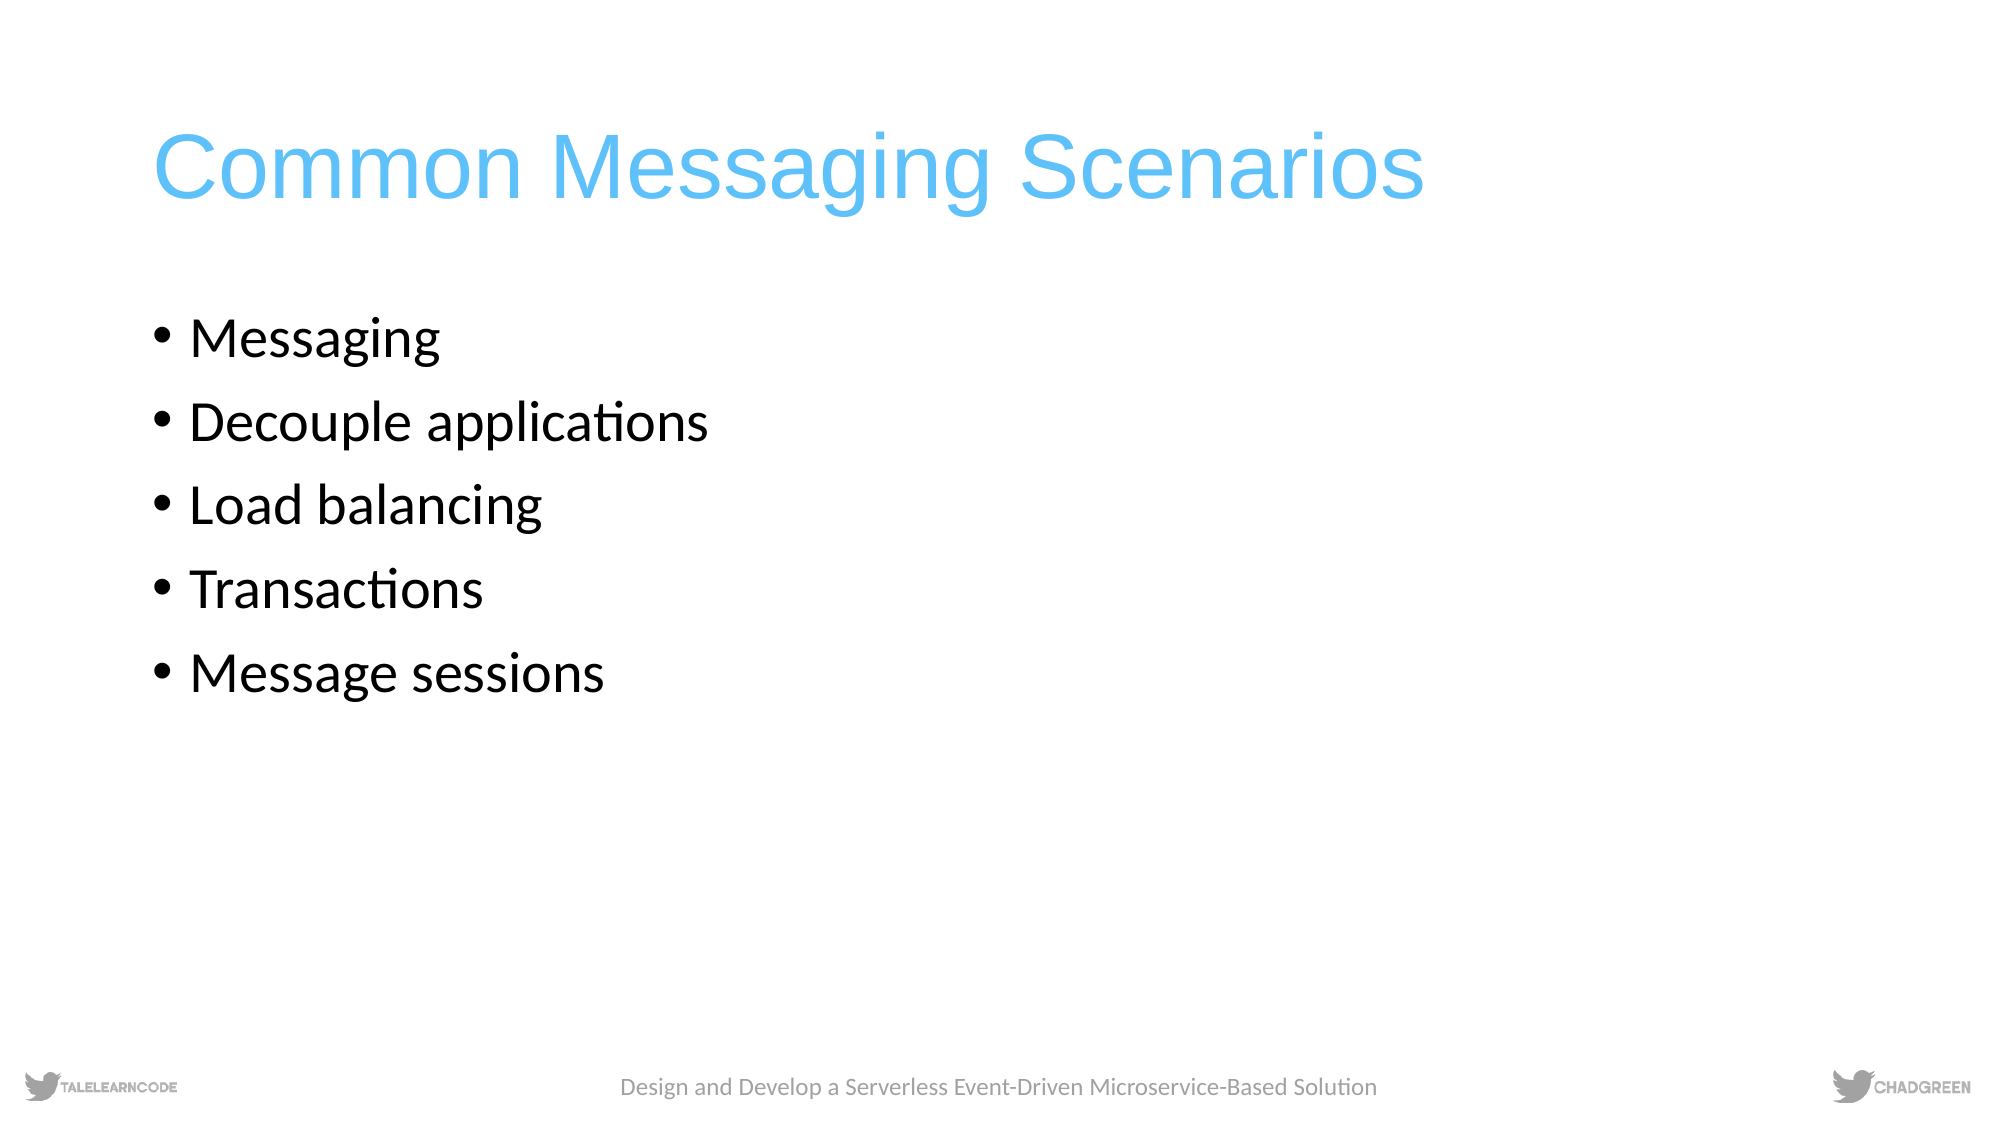

# Common Messaging Scenarios
Messaging
Decouple applications
Load balancing
Transactions
Message sessions